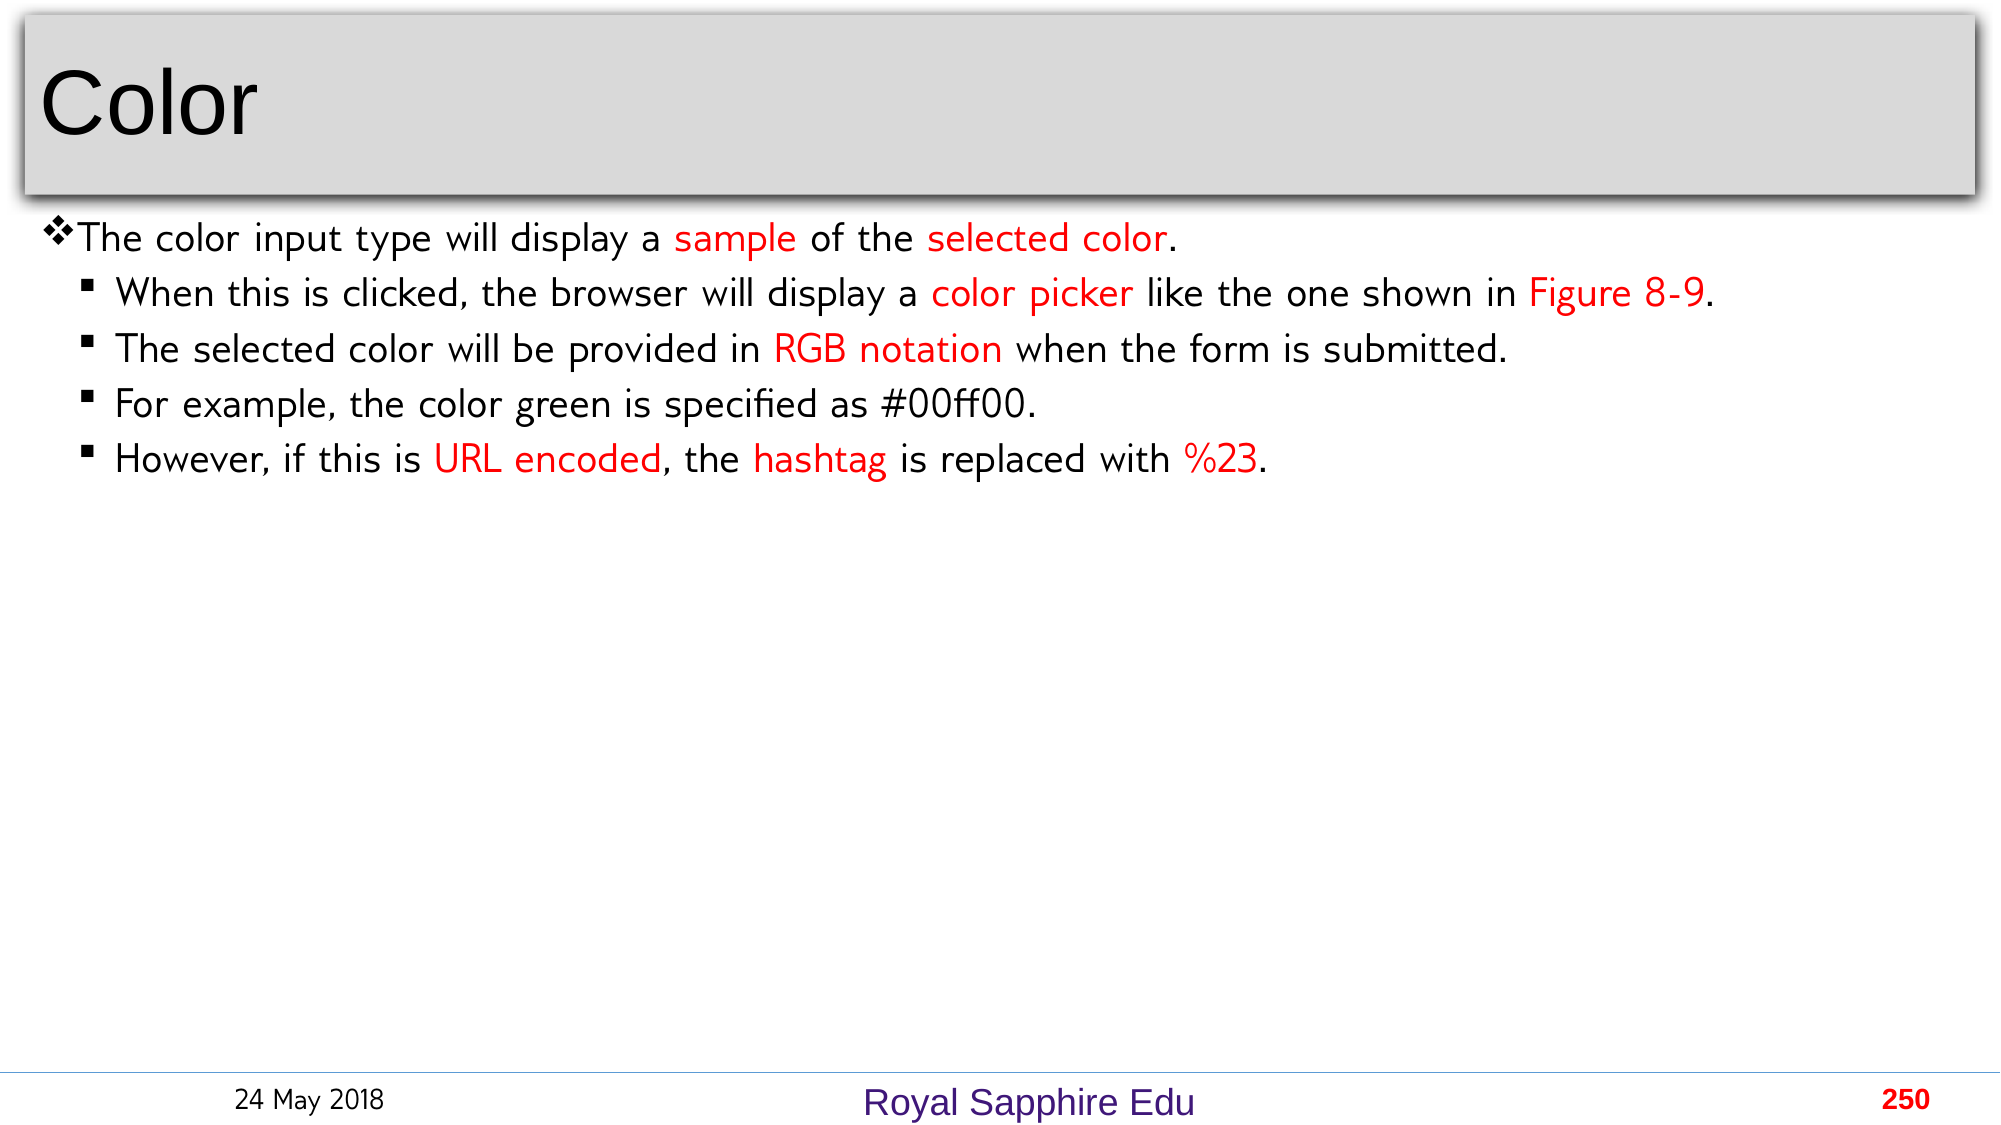

# Color
The color input type will display a sample of the selected color.
When this is clicked, the browser will display a color picker like the one shown in Figure 8-9.
The selected color will be provided in RGB notation when the form is submitted.
For example, the color green is specified as #00ff00.
However, if this is URL encoded, the hashtag is replaced with %23.
24 May 2018
250